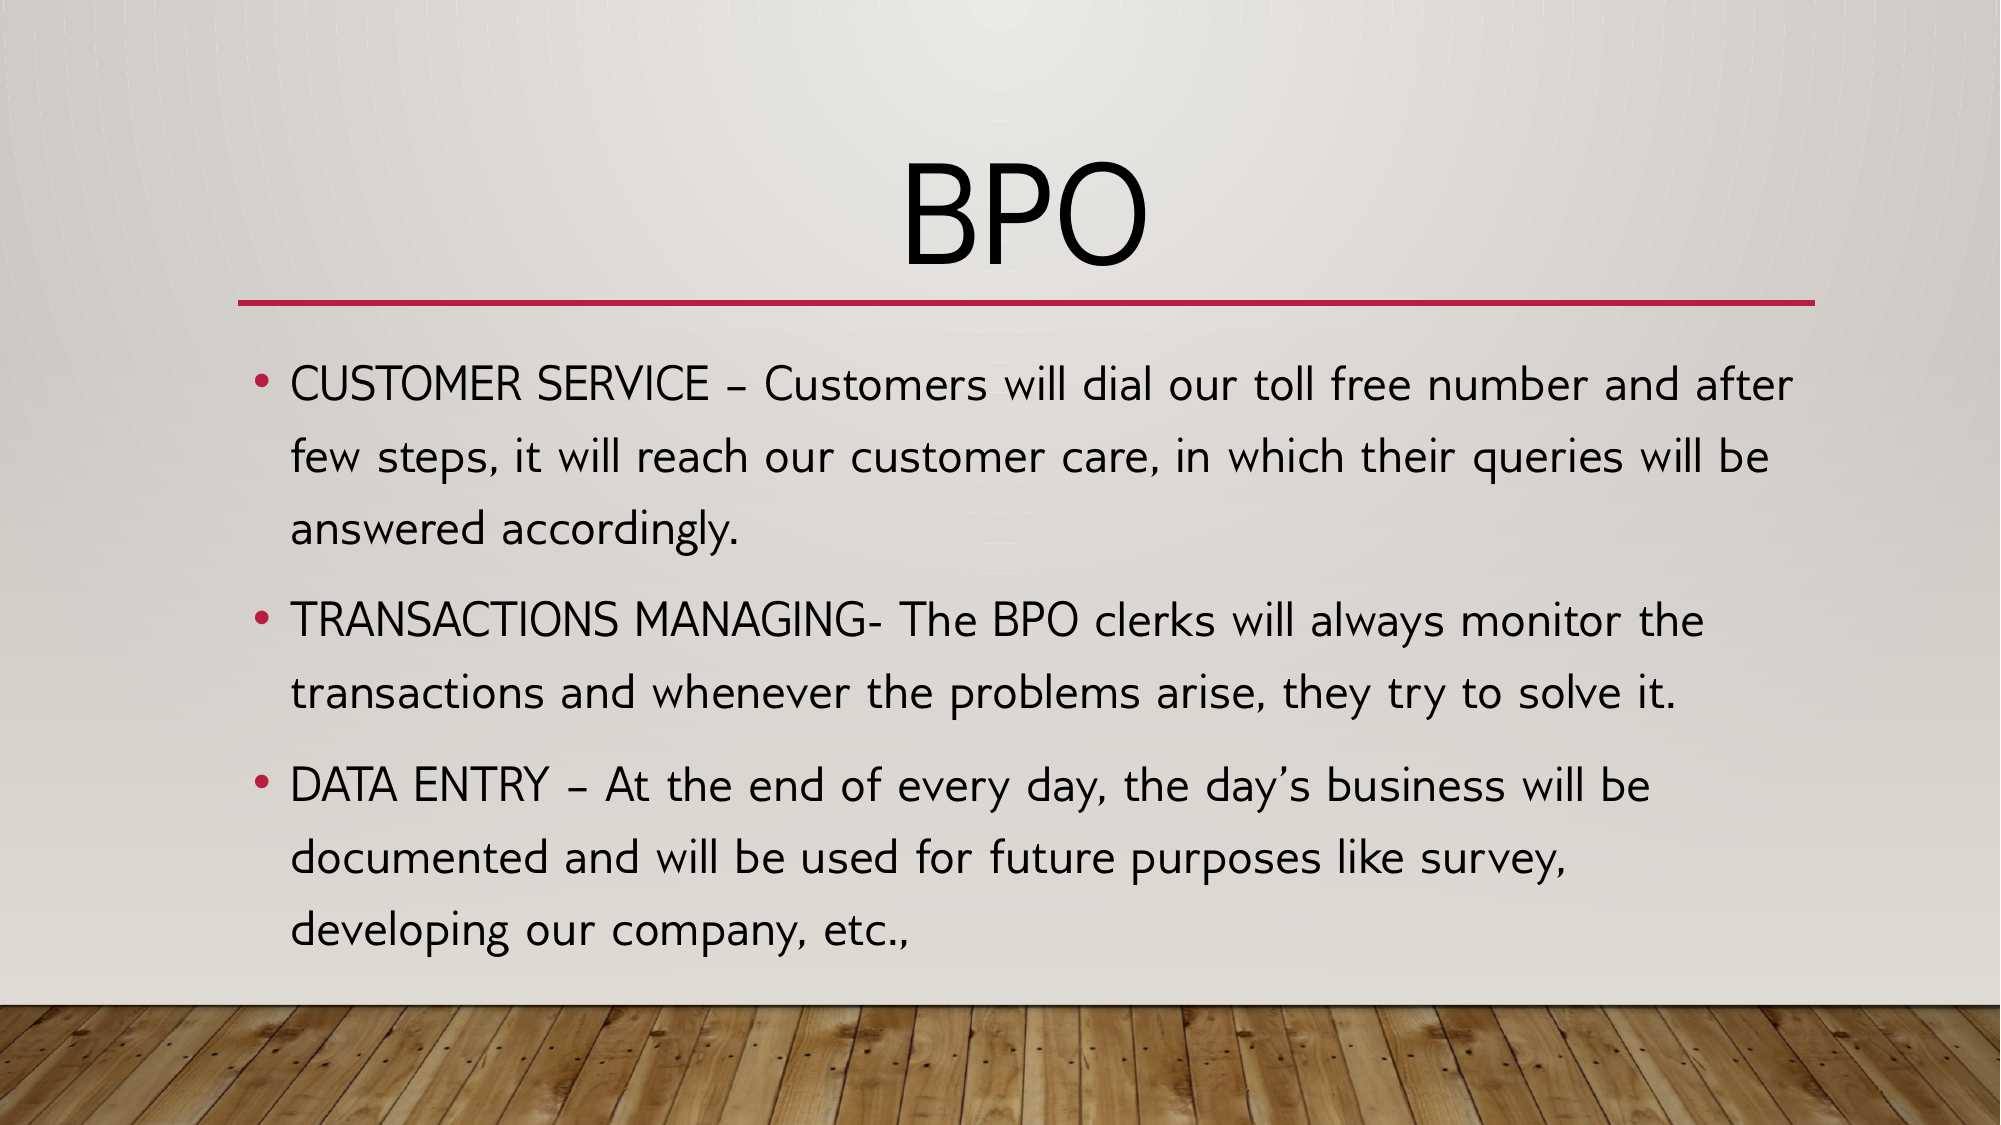

# BPO
CUSTOMER SERVICE – Customers will dial our toll free number and after few steps, it will reach our customer care, in which their queries will be answered accordingly.
TRANSACTIONS MANAGING- The BPO clerks will always monitor the transactions and whenever the problems arise, they try to solve it.
DATA ENTRY – At the end of every day, the day’s business will be documented and will be used for future purposes like survey, developing our company, etc.,